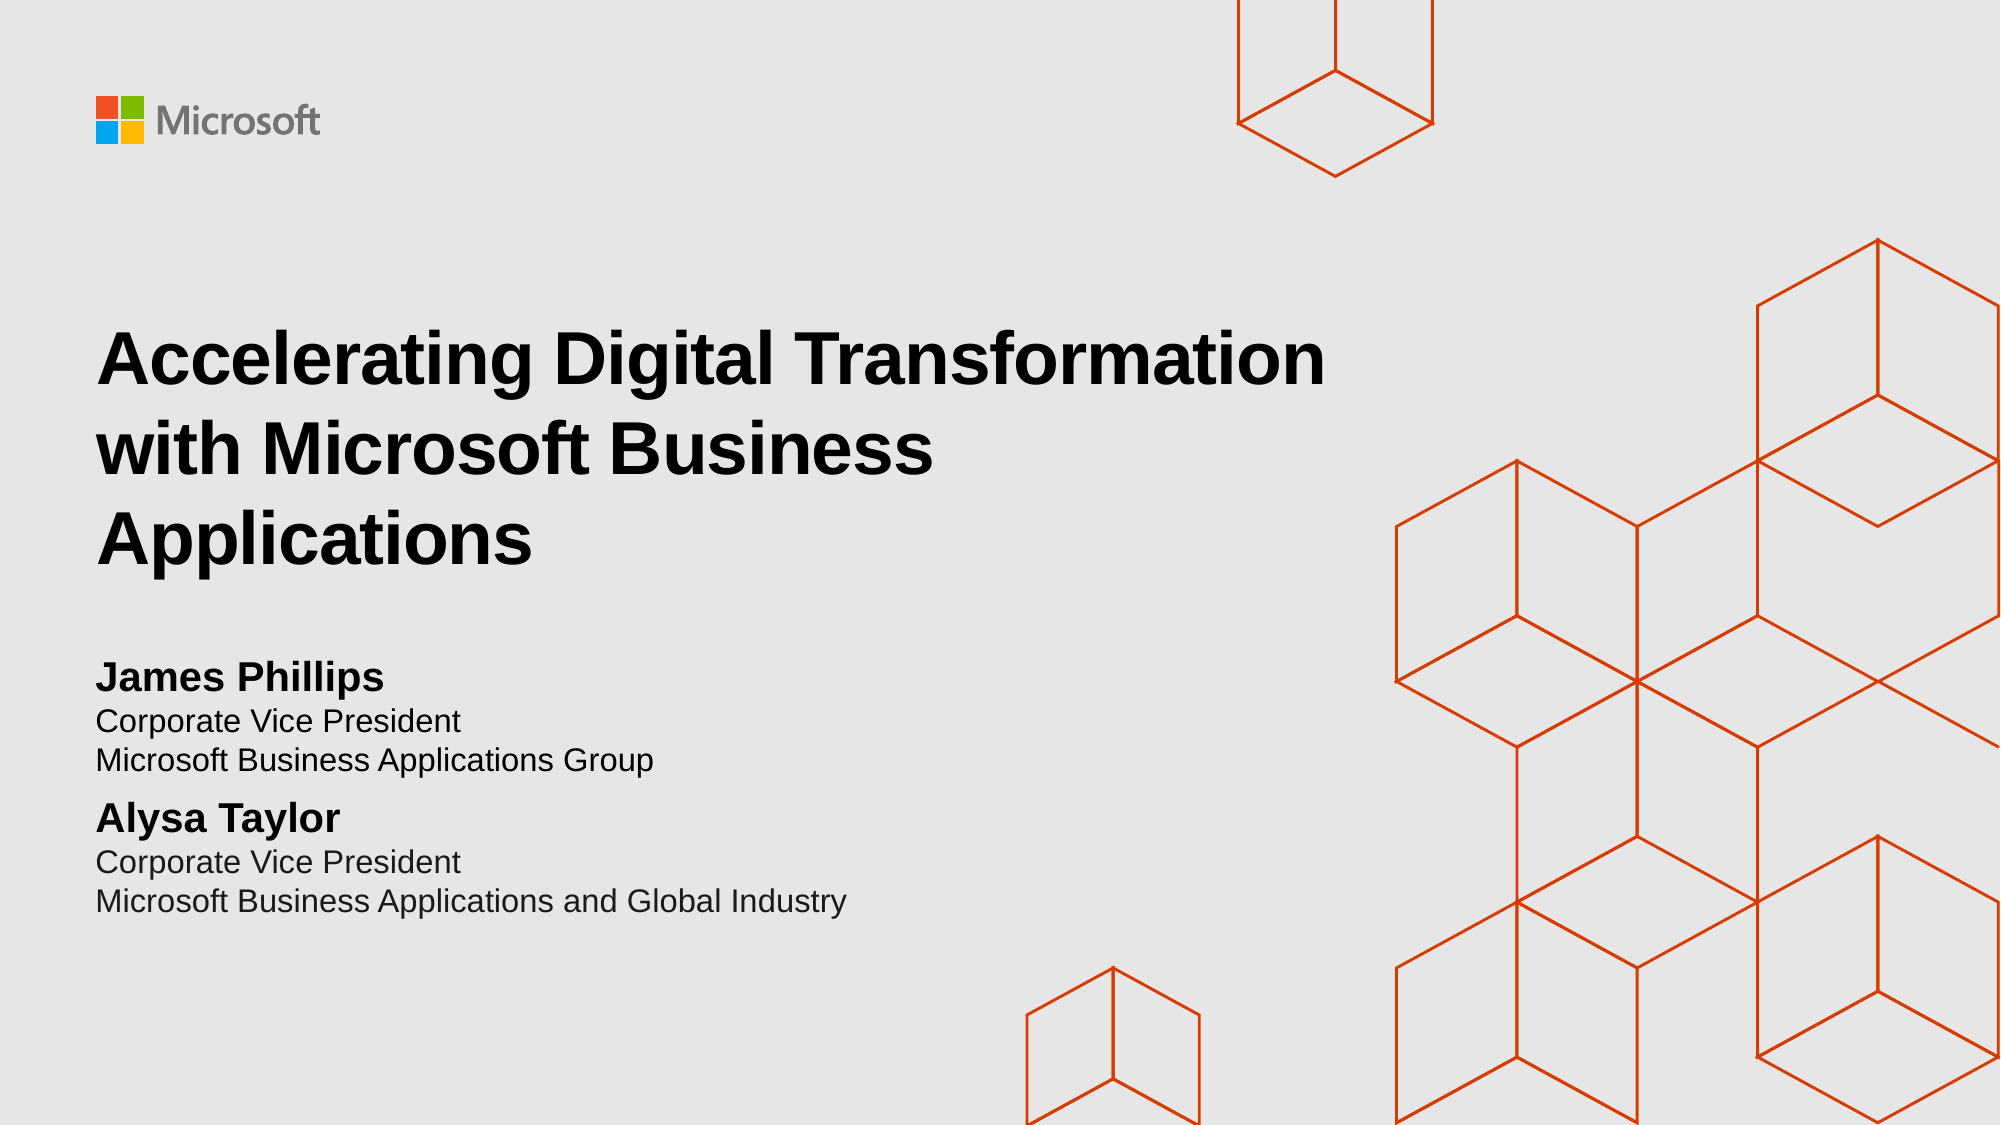

# Accelerating Digital Transformation with Microsoft Business Applications
James Phillips
Corporate Vice President
Microsoft Business Applications Group
Alysa Taylor
Corporate Vice President
Microsoft Business Applications and Global Industry